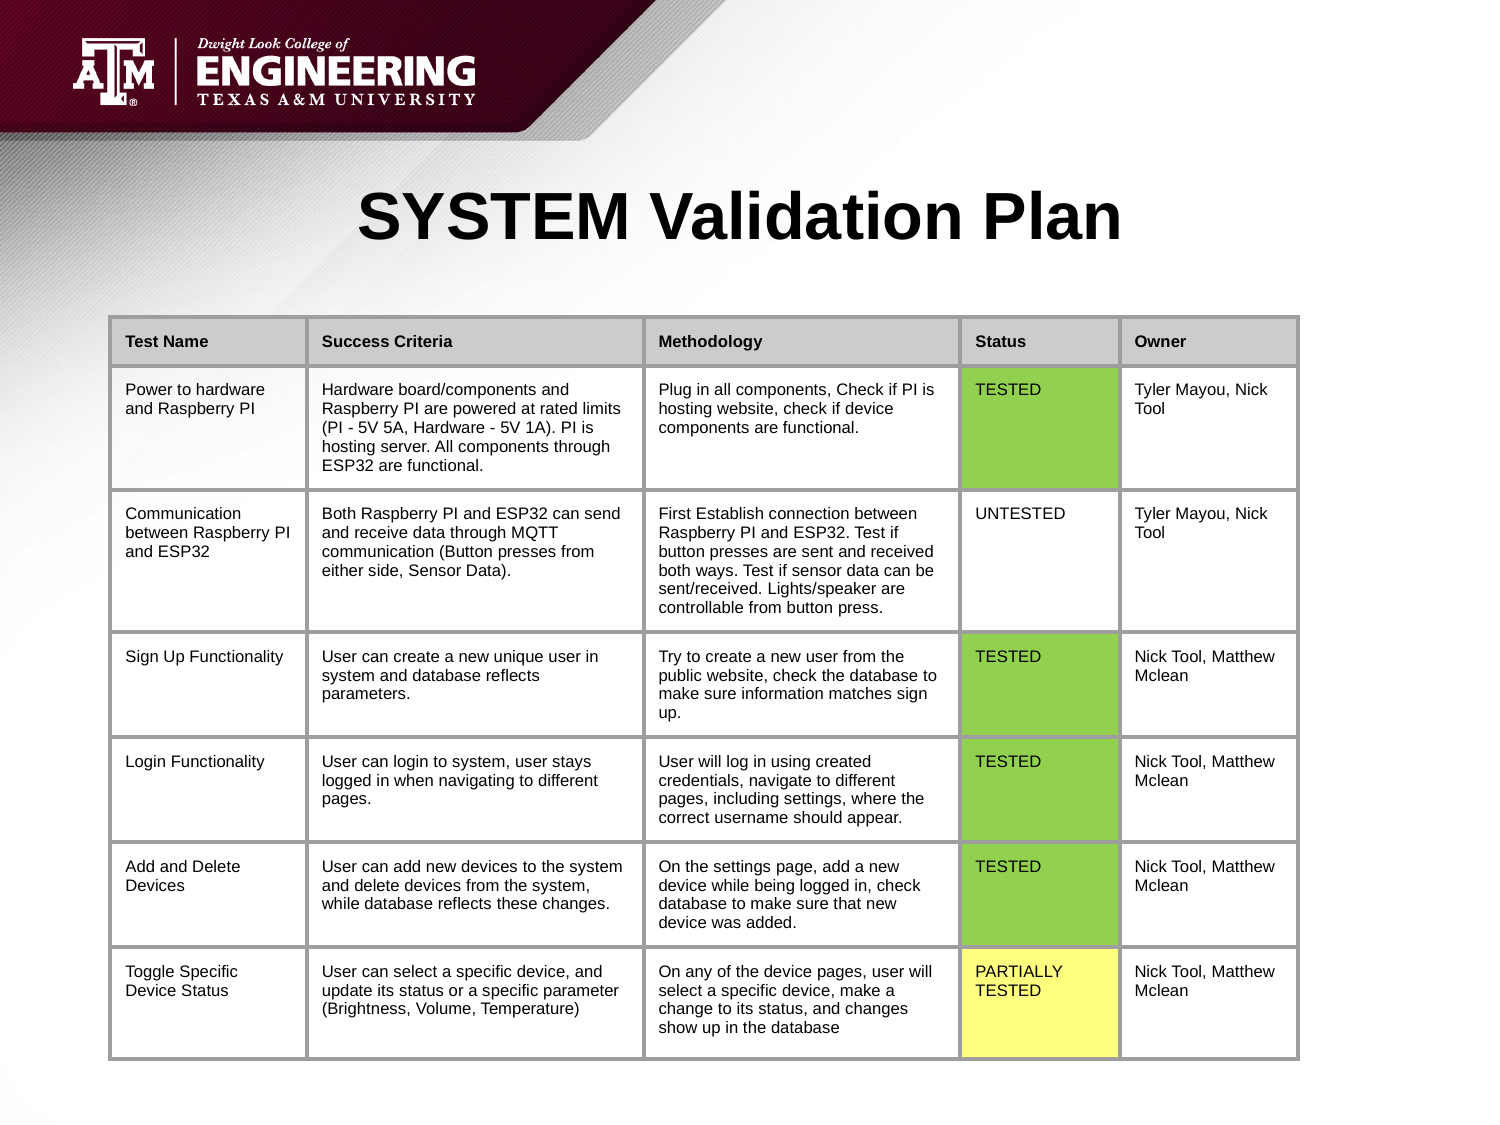

# SYSTEM Validation Plan
| Test Name | Success Criteria | Methodology | Status | Owner |
| --- | --- | --- | --- | --- |
| Power to hardware and Raspberry PI | Hardware board/components and Raspberry PI are powered at rated limits (PI - 5V 5A, Hardware - 5V 1A). PI is hosting server. All components through ESP32 are functional. | Plug in all components, Check if PI is hosting website, check if device components are functional. | TESTED | Tyler Mayou, Nick Tool |
| Communication between Raspberry PI and ESP32 | Both Raspberry PI and ESP32 can send and receive data through MQTT communication (Button presses from either side, Sensor Data). | First Establish connection between Raspberry PI and ESP32. Test if button presses are sent and received both ways. Test if sensor data can be sent/received. Lights/speaker are controllable from button press. | UNTESTED | Tyler Mayou, Nick Tool |
| Sign Up Functionality | User can create a new unique user in system and database reflects parameters. | Try to create a new user from the public website, check the database to make sure information matches sign up. | TESTED | Nick Tool, Matthew Mclean |
| Login Functionality | User can login to system, user stays logged in when navigating to different pages. | User will log in using created credentials, navigate to different pages, including settings, where the correct username should appear. | TESTED | Nick Tool, Matthew Mclean |
| Add and Delete Devices | User can add new devices to the system and delete devices from the system, while database reflects these changes. | On the settings page, add a new device while being logged in, check database to make sure that new device was added. | TESTED | Nick Tool, Matthew Mclean |
| Toggle Specific Device Status | User can select a specific device, and update its status or a specific parameter (Brightness, Volume, Temperature) | On any of the device pages, user will select a specific device, make a change to its status, and changes show up in the database | PARTIALLY TESTED | Nick Tool, Matthew Mclean |